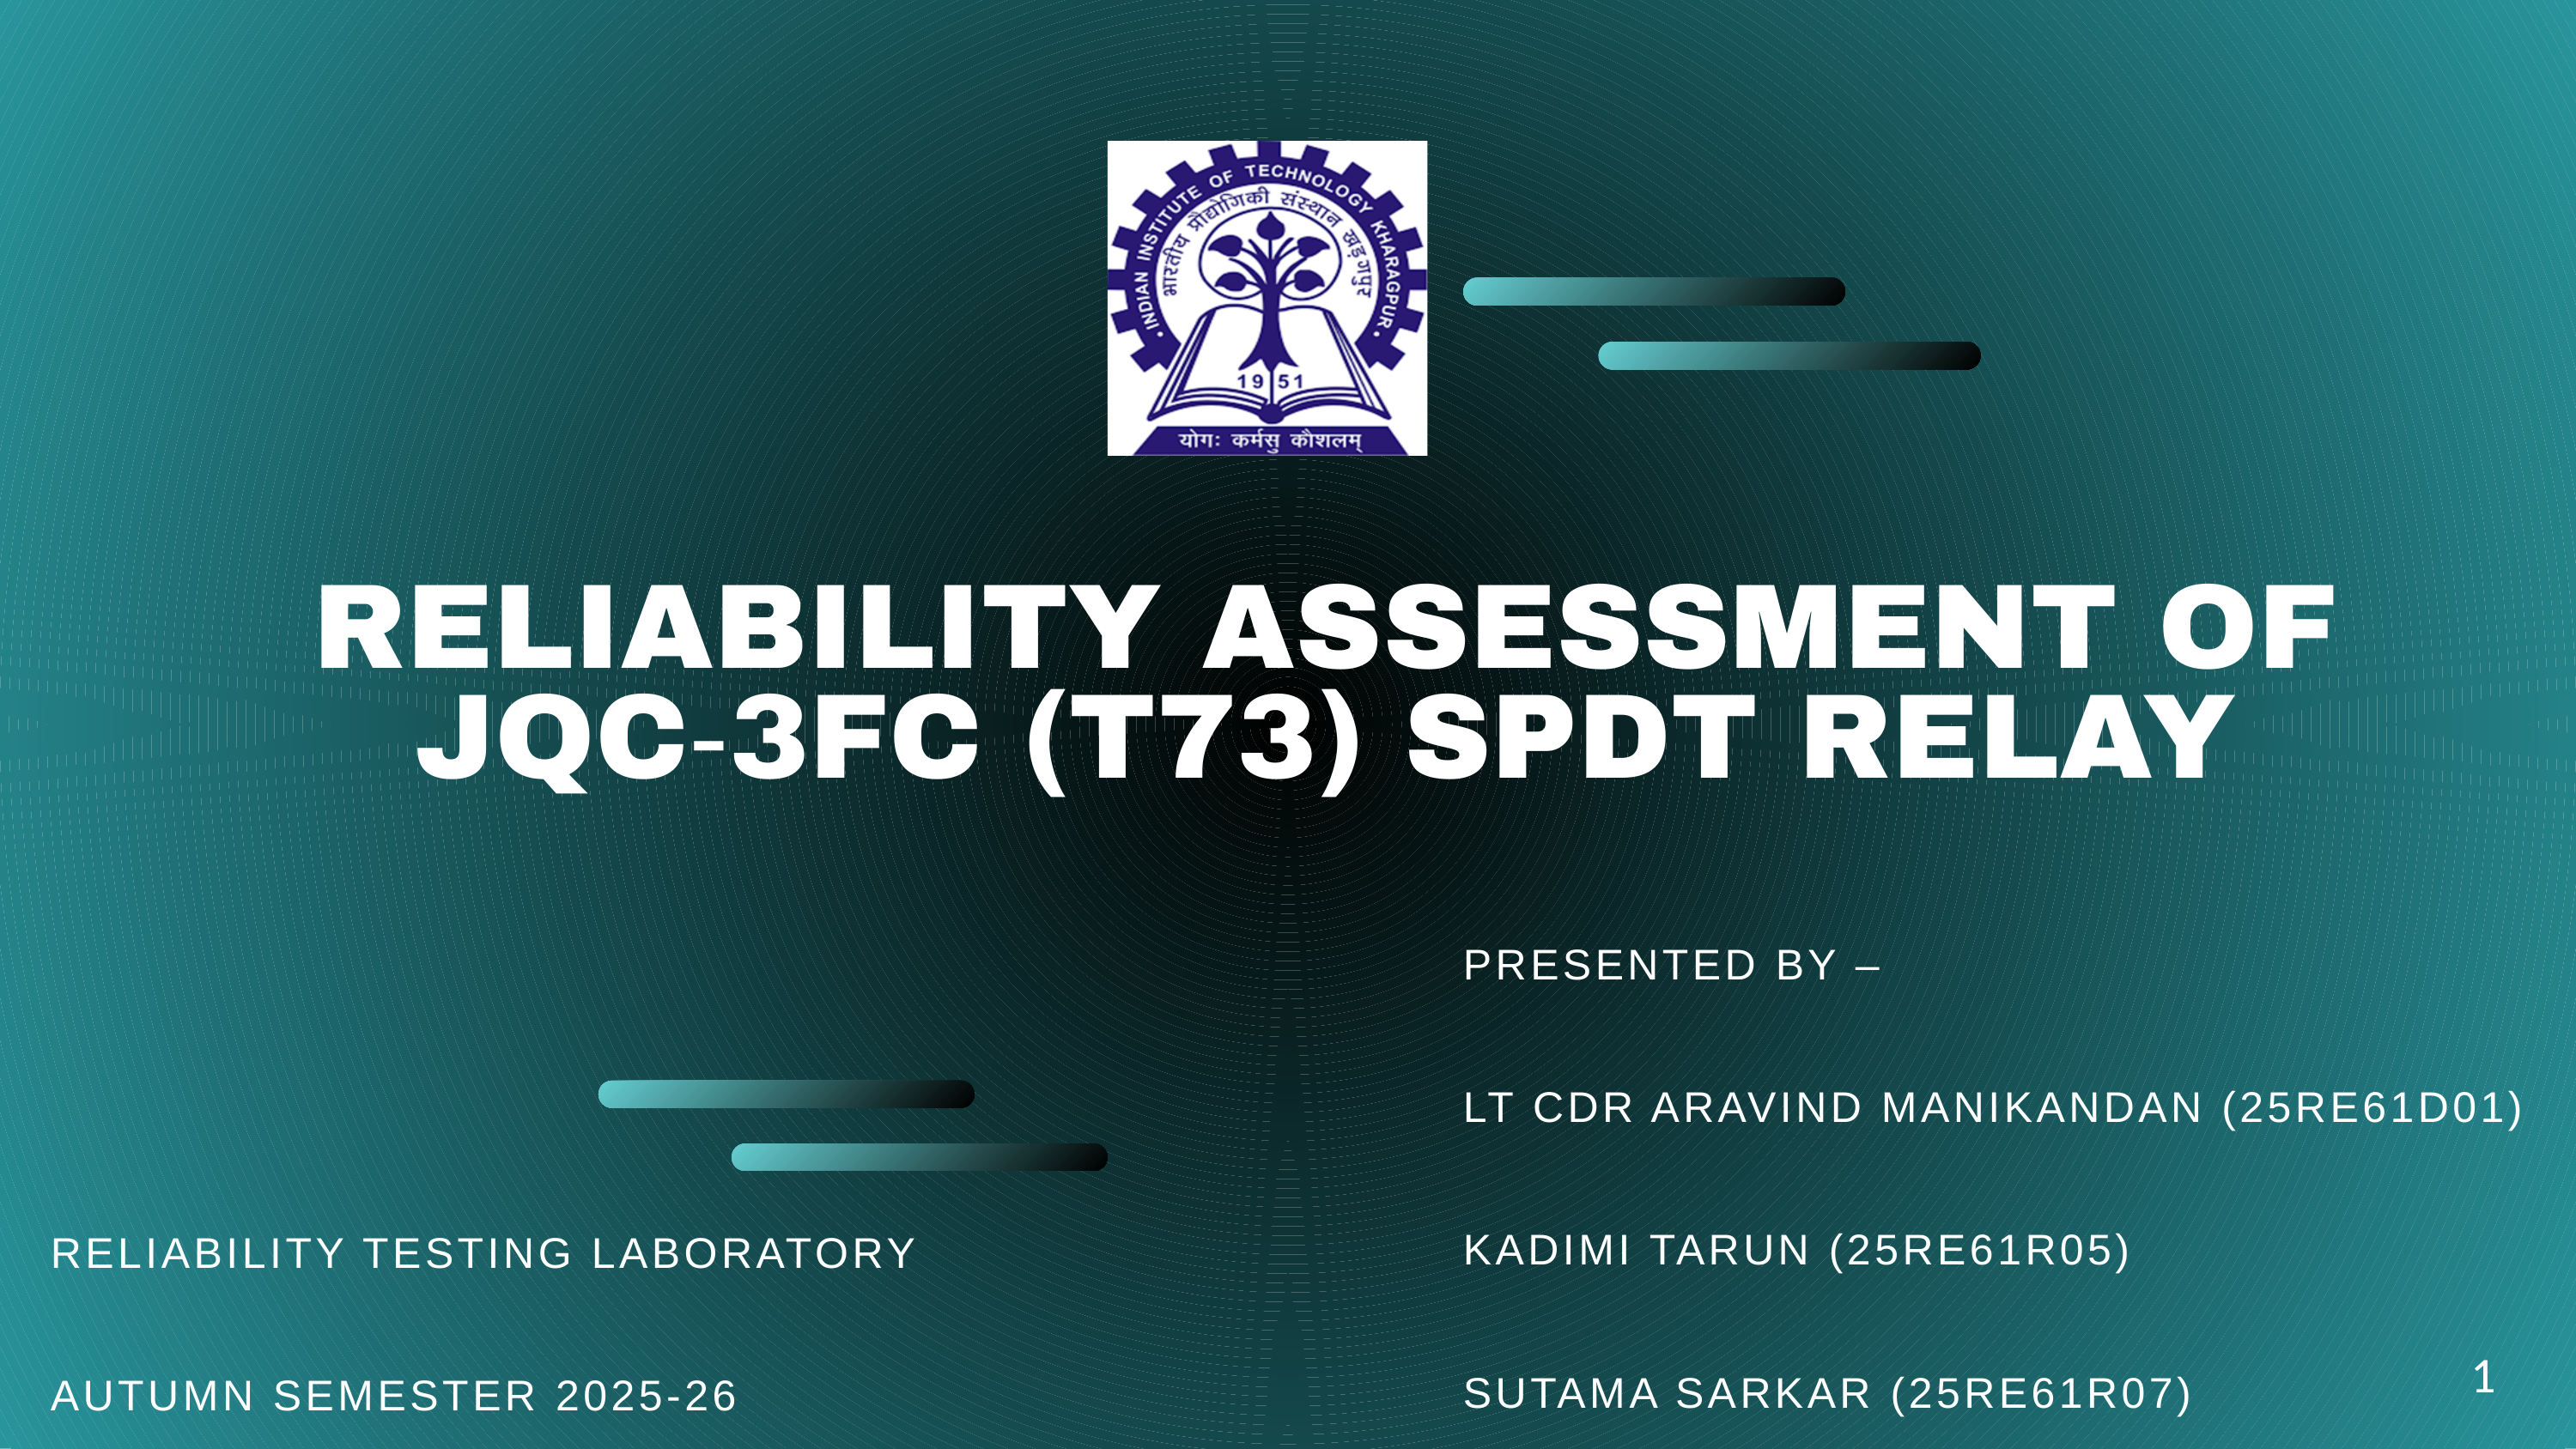

RELIABILITY ASSESSMENT OF JQC‑3FC (T73) SPDT RELAY
PRESENTED BY –
LT CDR ARAVIND MANIKANDAN (25RE61D01)
KADIMI TARUN (25RE61R05)
SUTAMA SARKAR (25RE61R07)

RELIABILITY TESTING LABORATORY
AUTUMN SEMESTER 2025-26

1